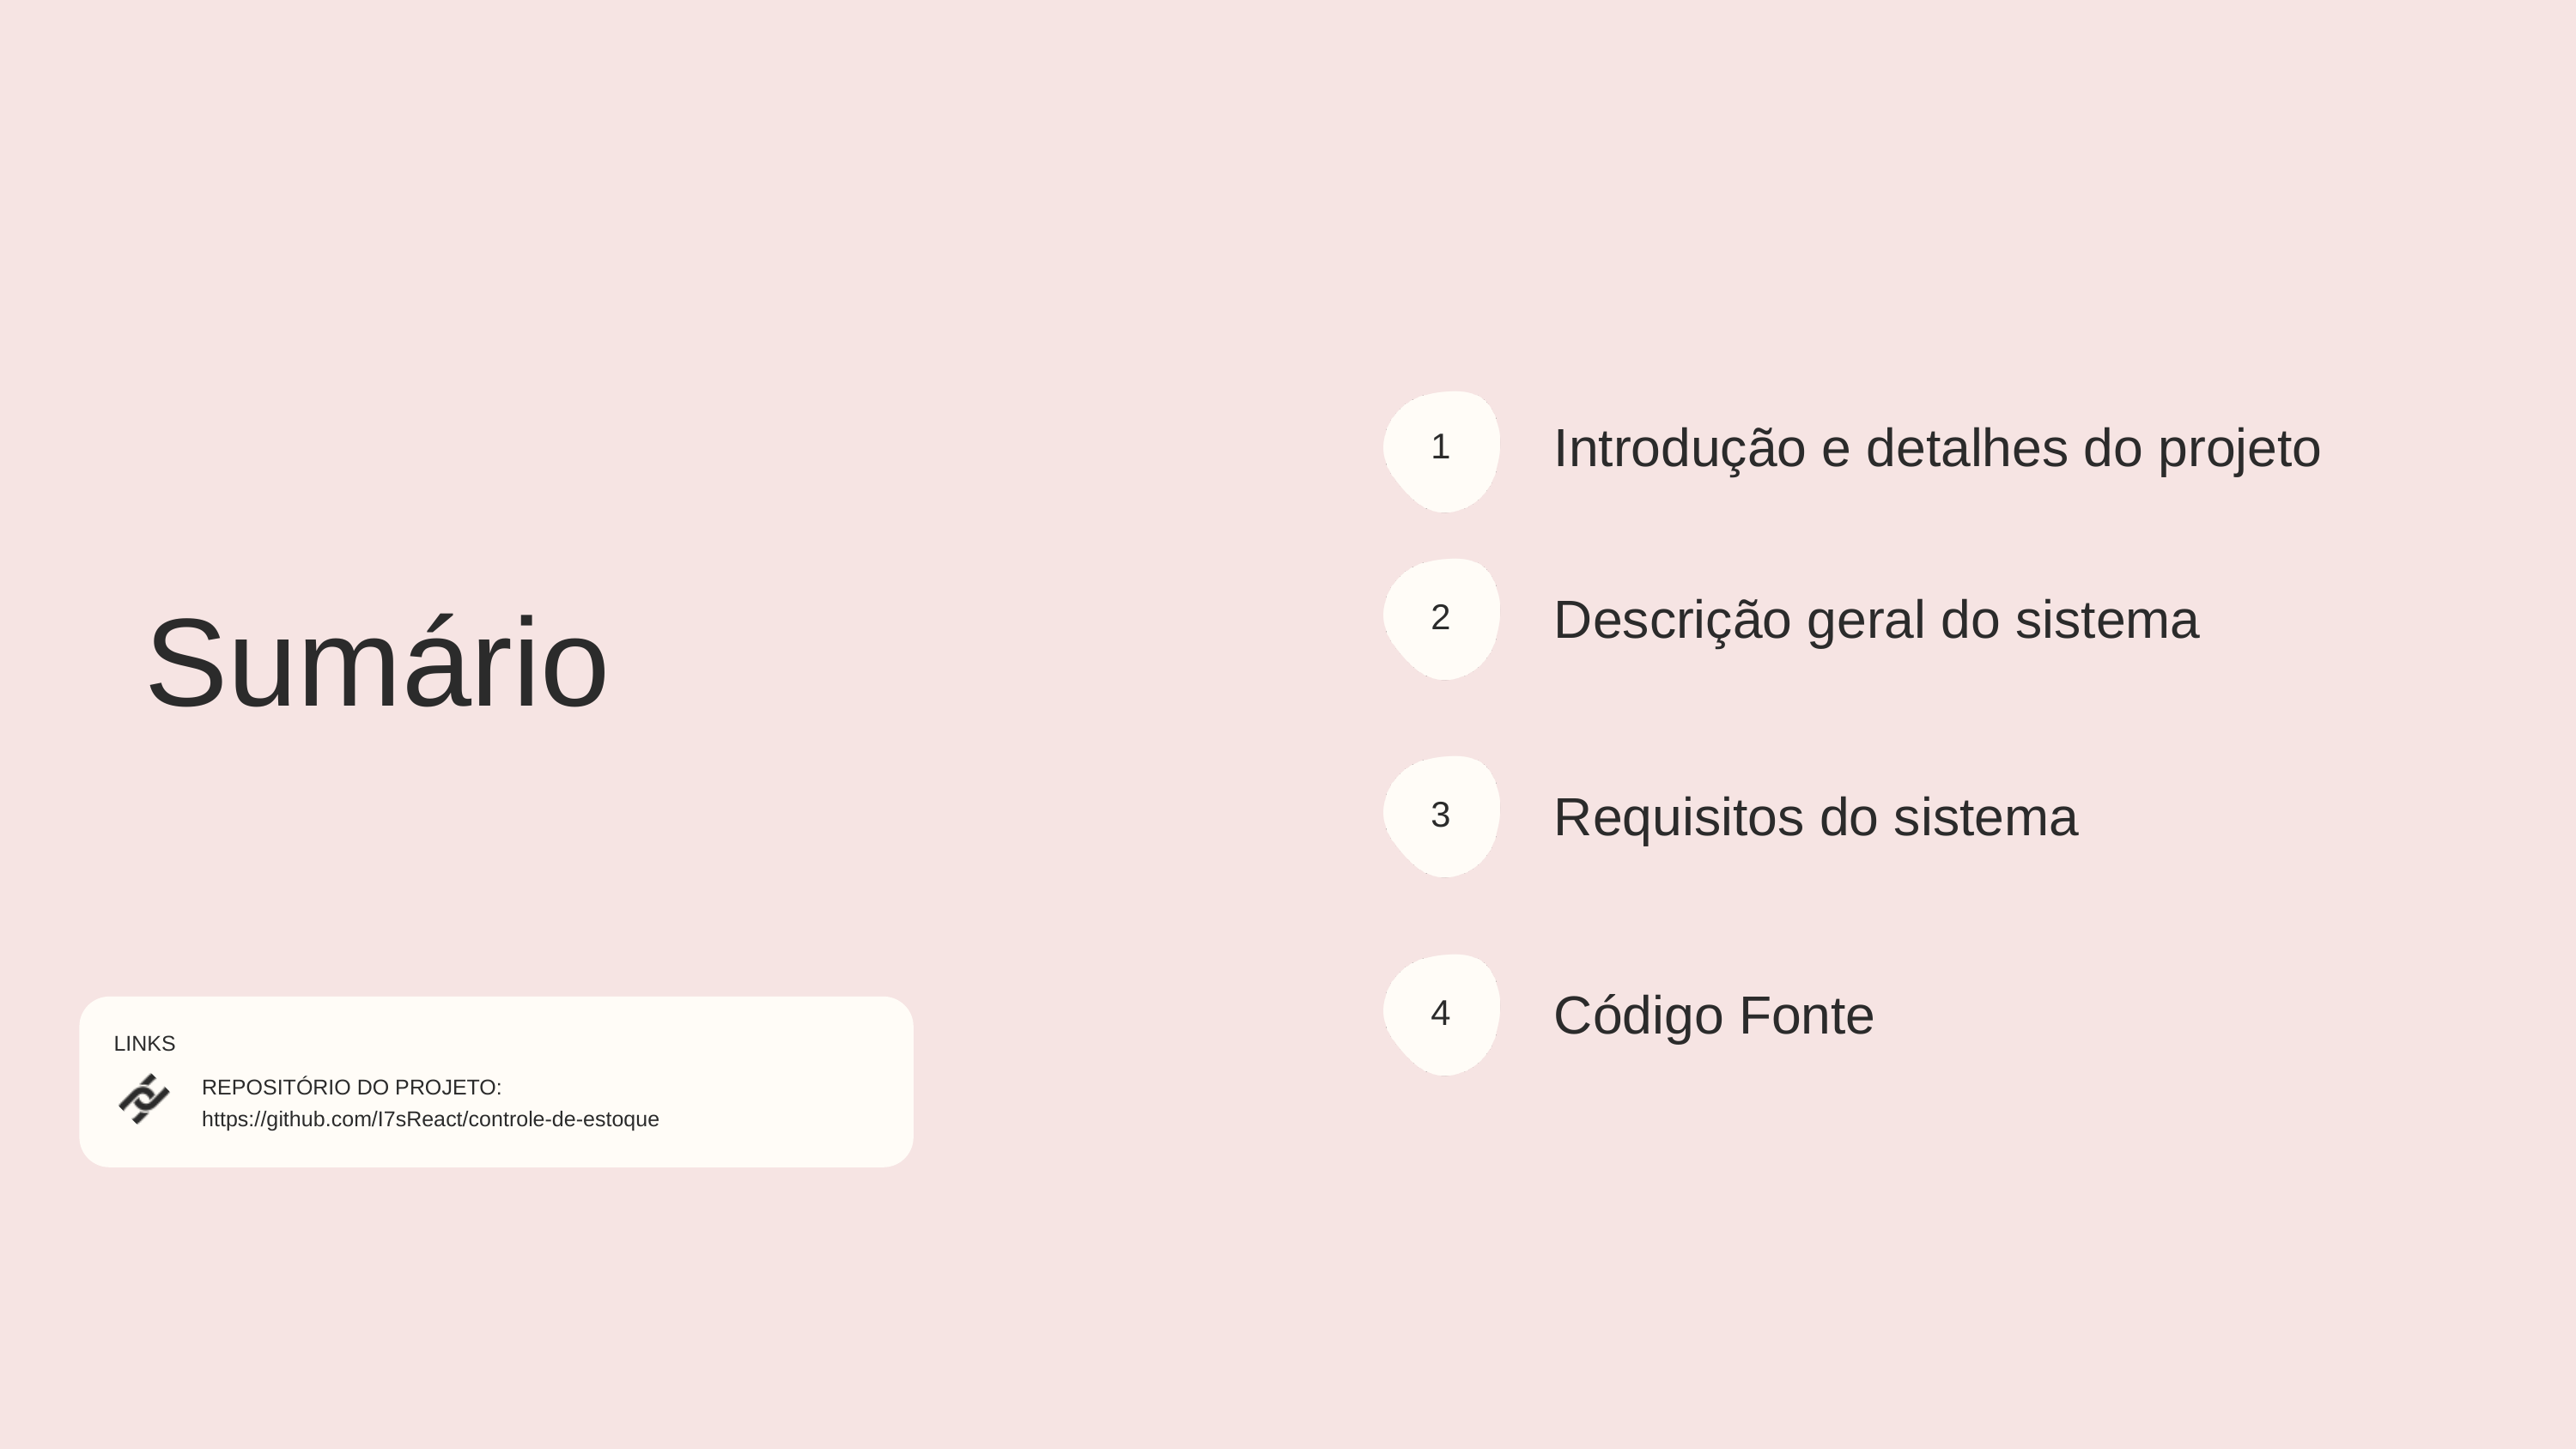

Introdução e detalhes do projeto
1

Descrição geral do sistema
2
Sumário

Requisitos do sistema
3

Código Fonte
4

LINKS
REPOSITÓRIO DO PROJETO:
https://github.com/I7sReact/controle-de-estoque